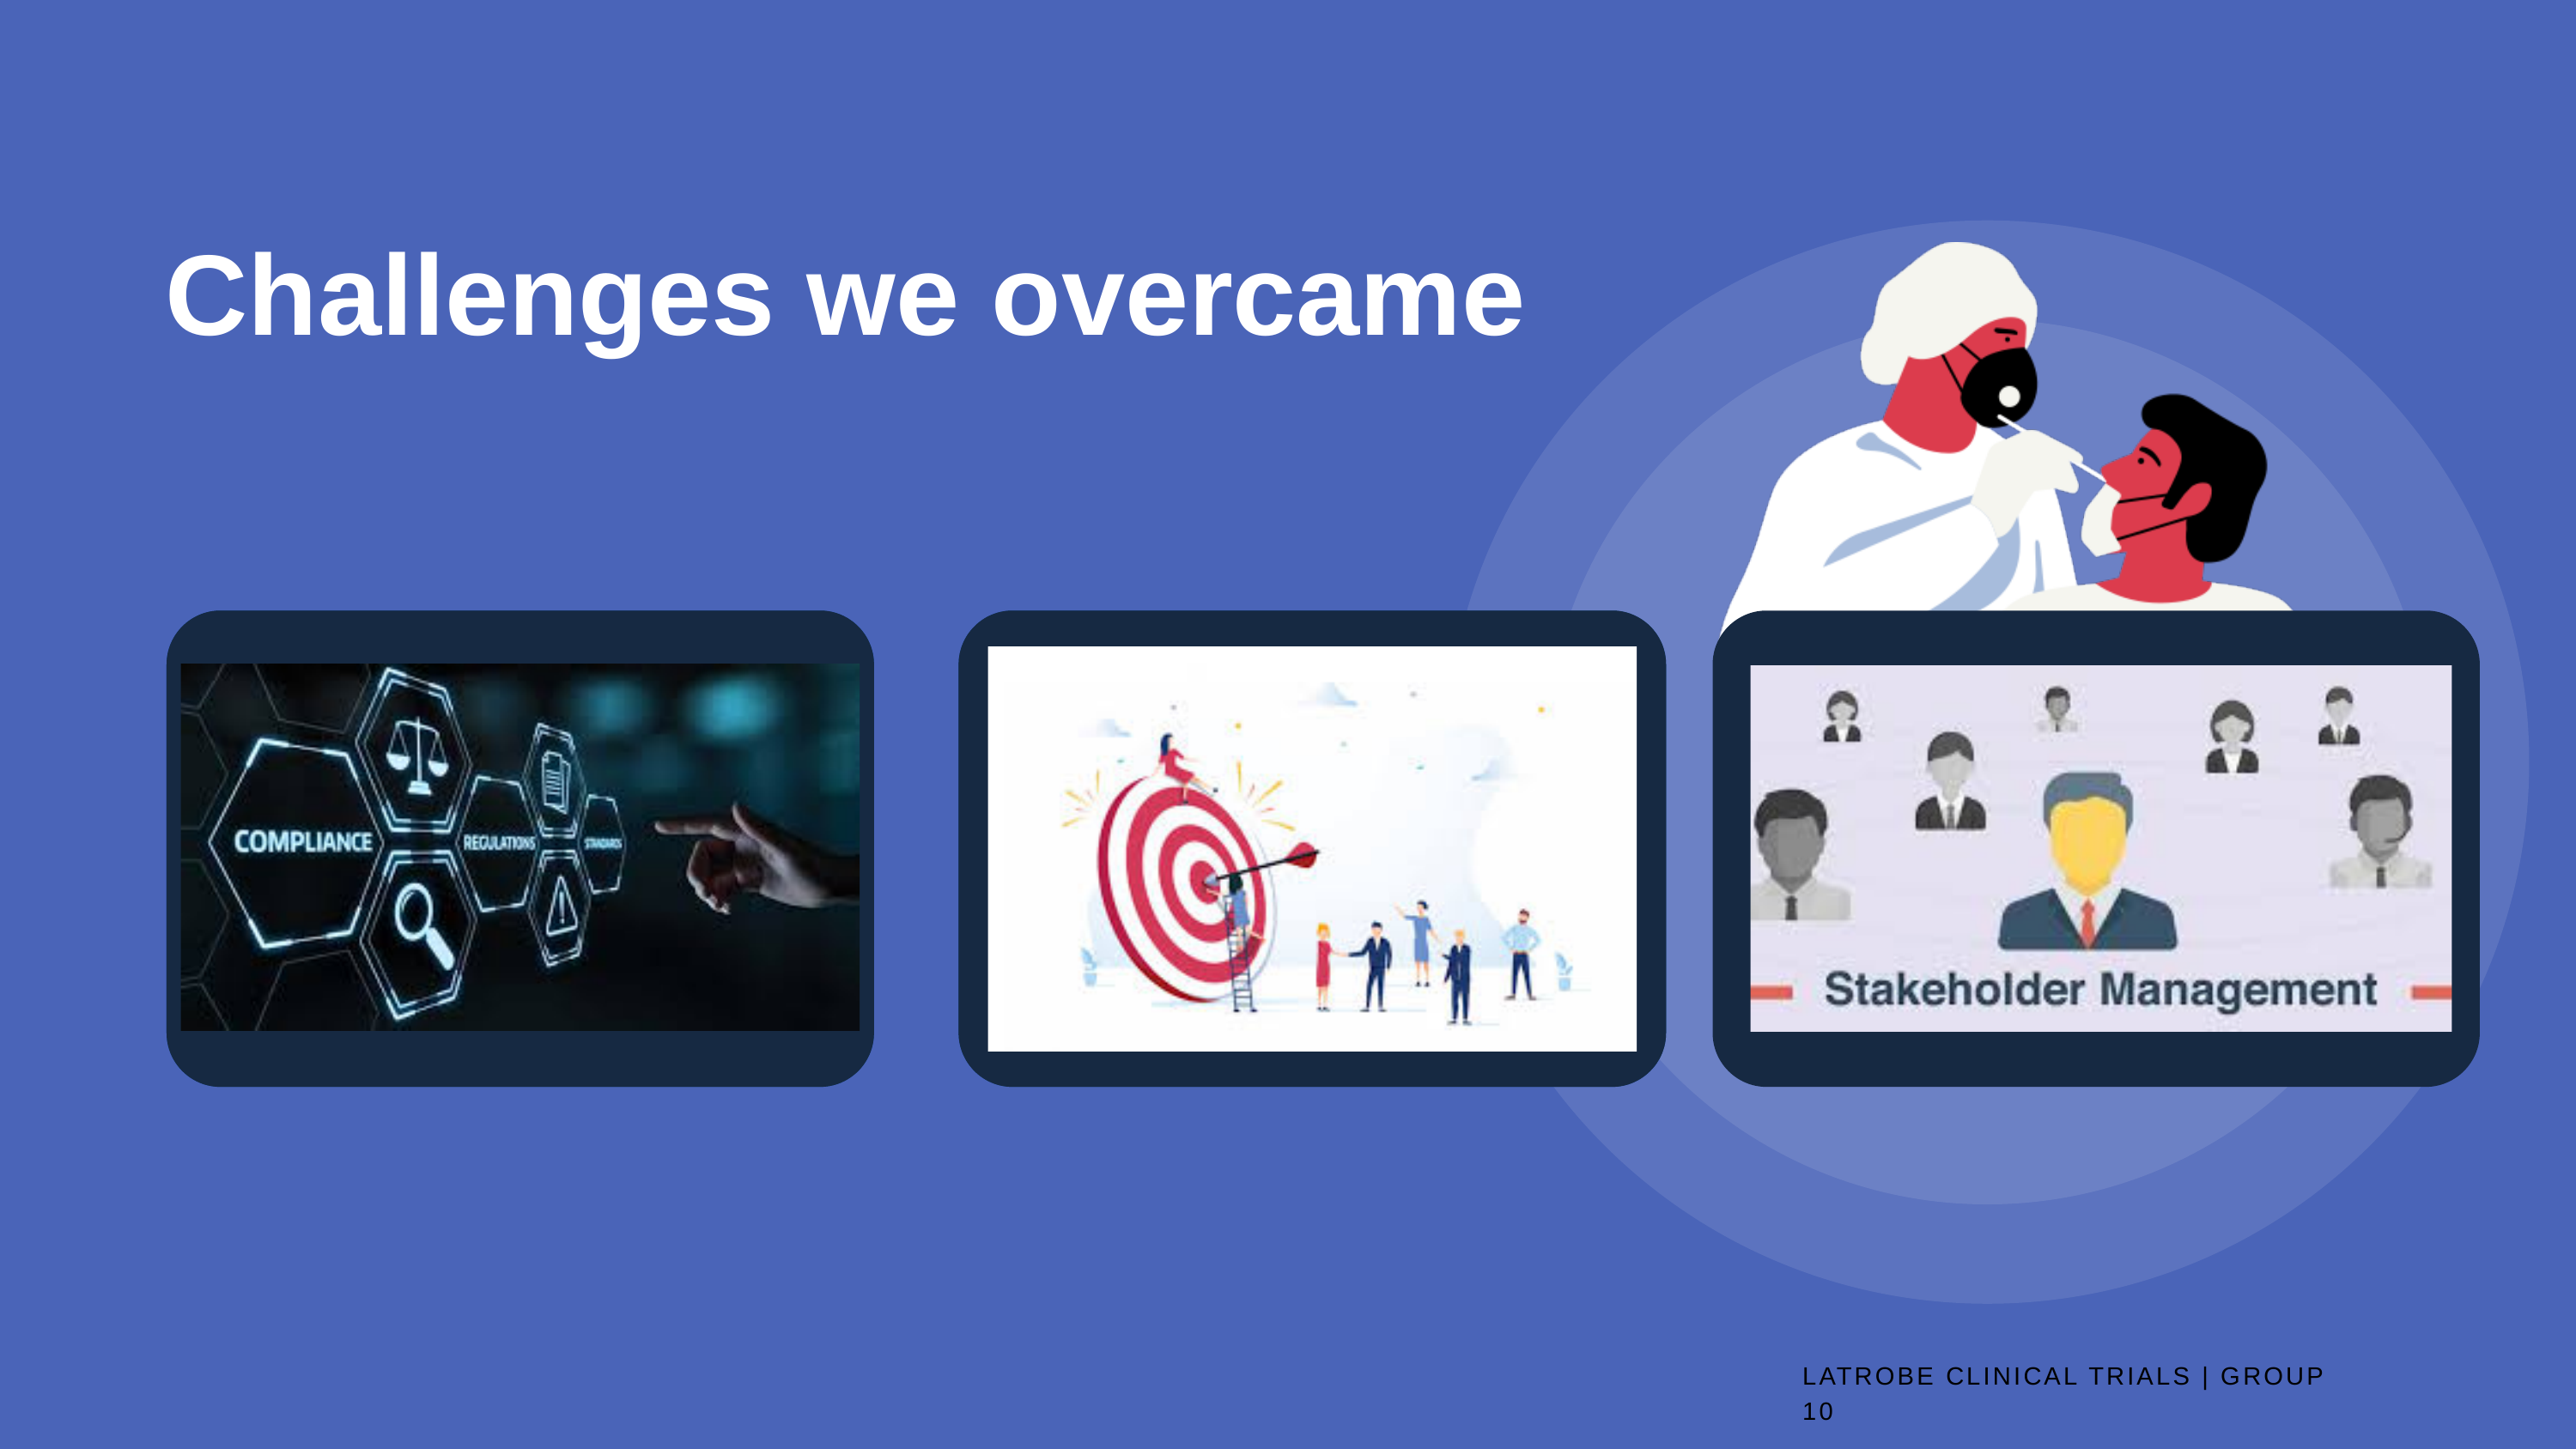

Challenges we overcame

LATROBE CLINICAL TRIALS | GROUP 10